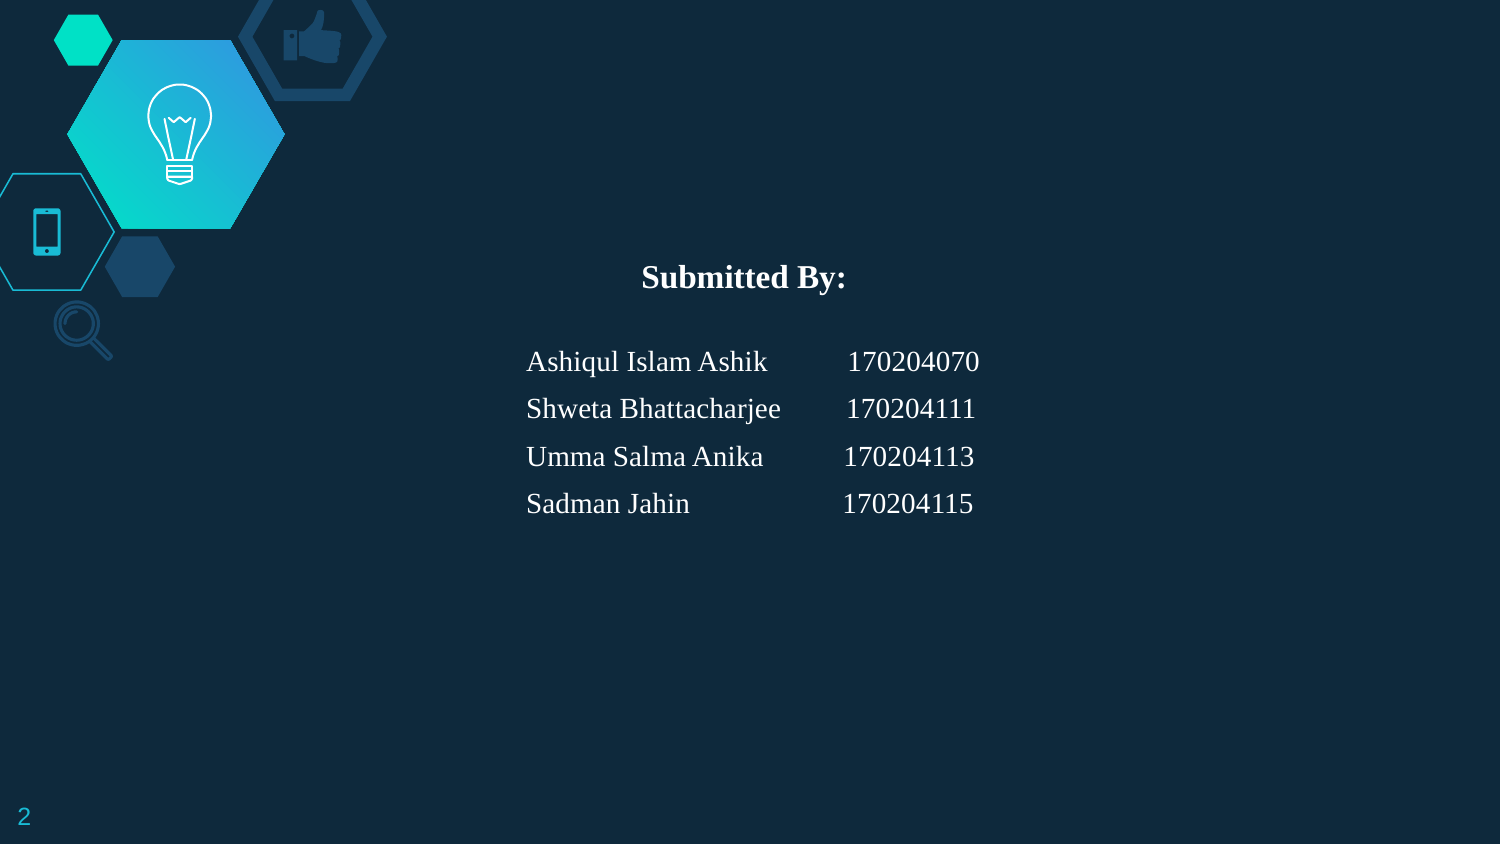

# Submitted By:
Ashiqul Islam Ashik           170204070
Shweta Bhattacharjee         170204111
Umma Salma Anika           170204113
Sadman Jahin                     170204115

2